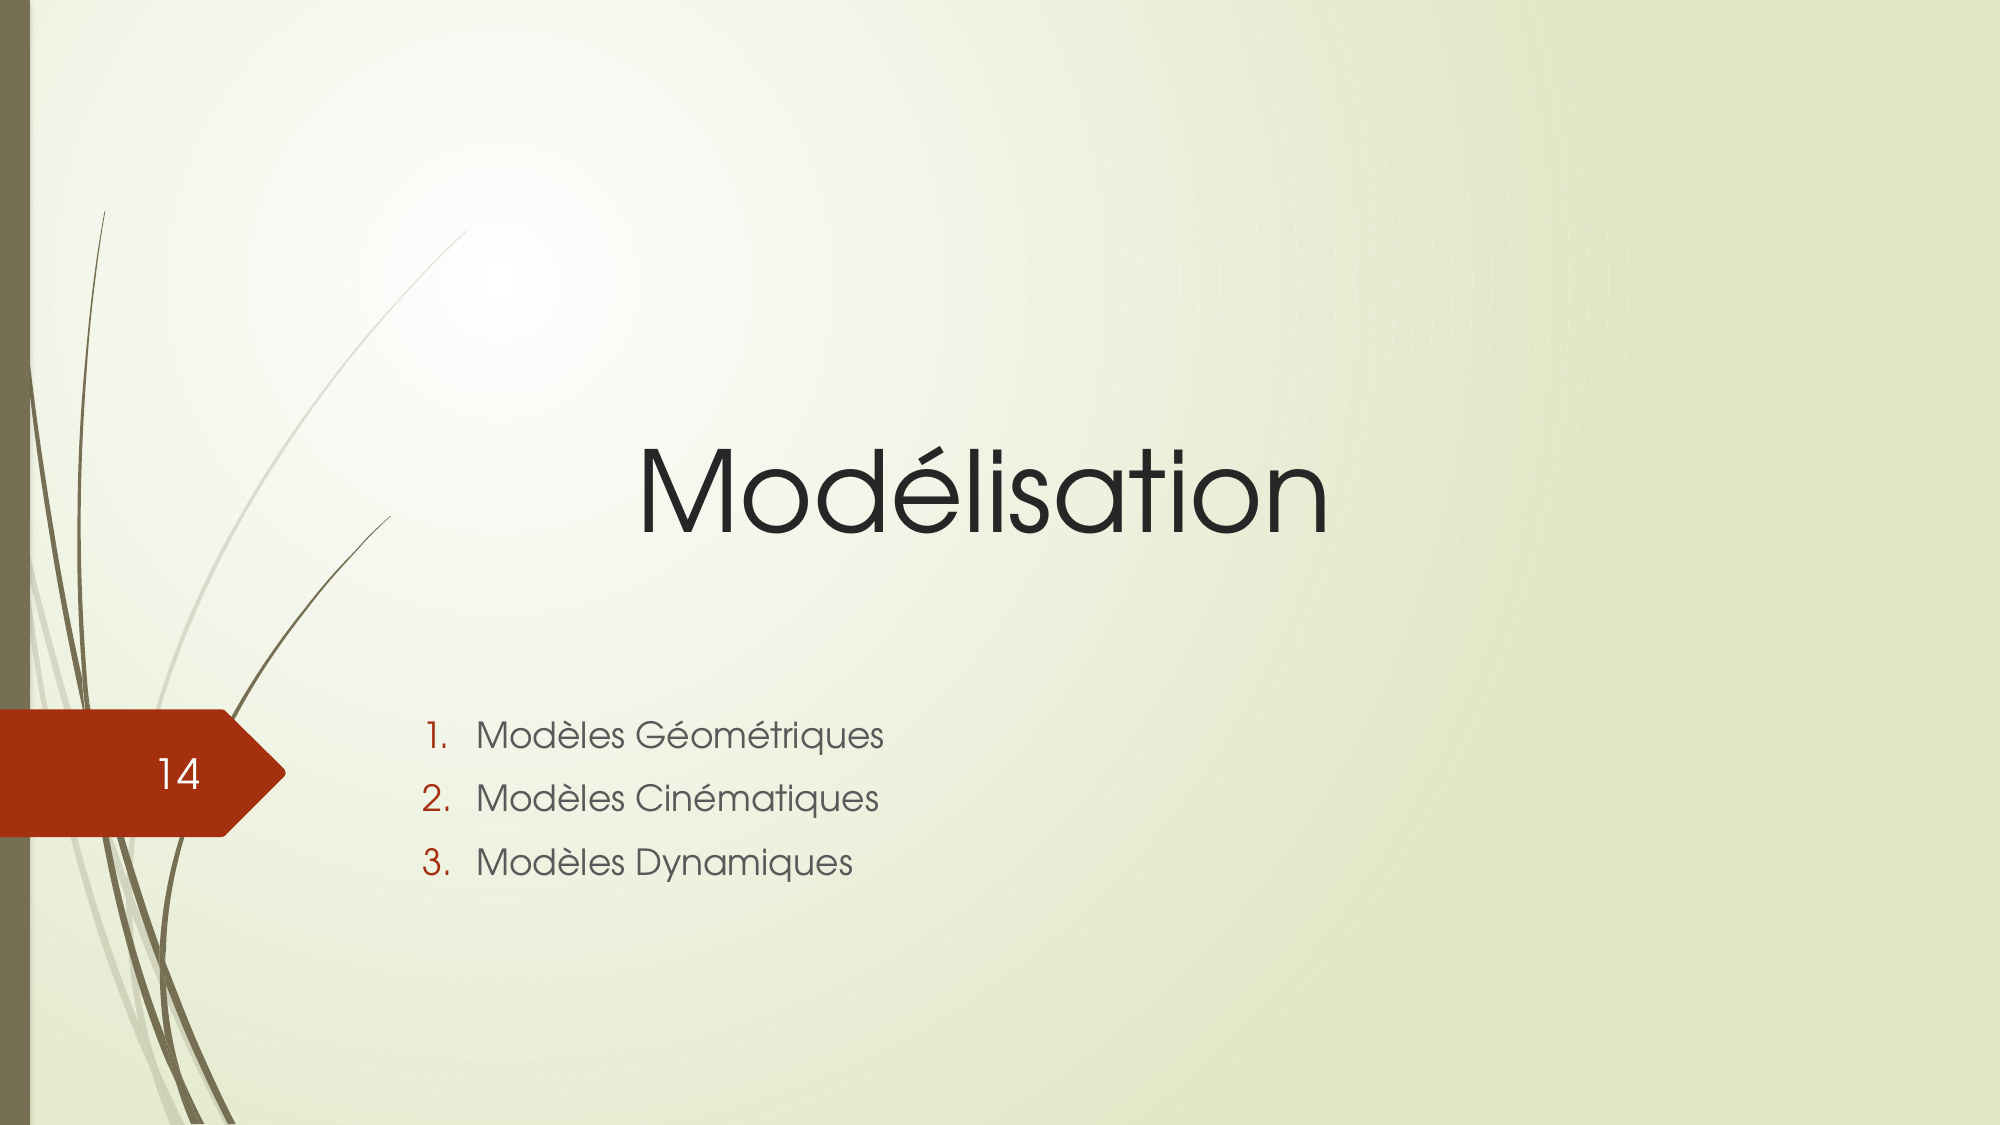

# Modélisation
Modèles Géométriques
Modèles Cinématiques
Modèles Dynamiques
14